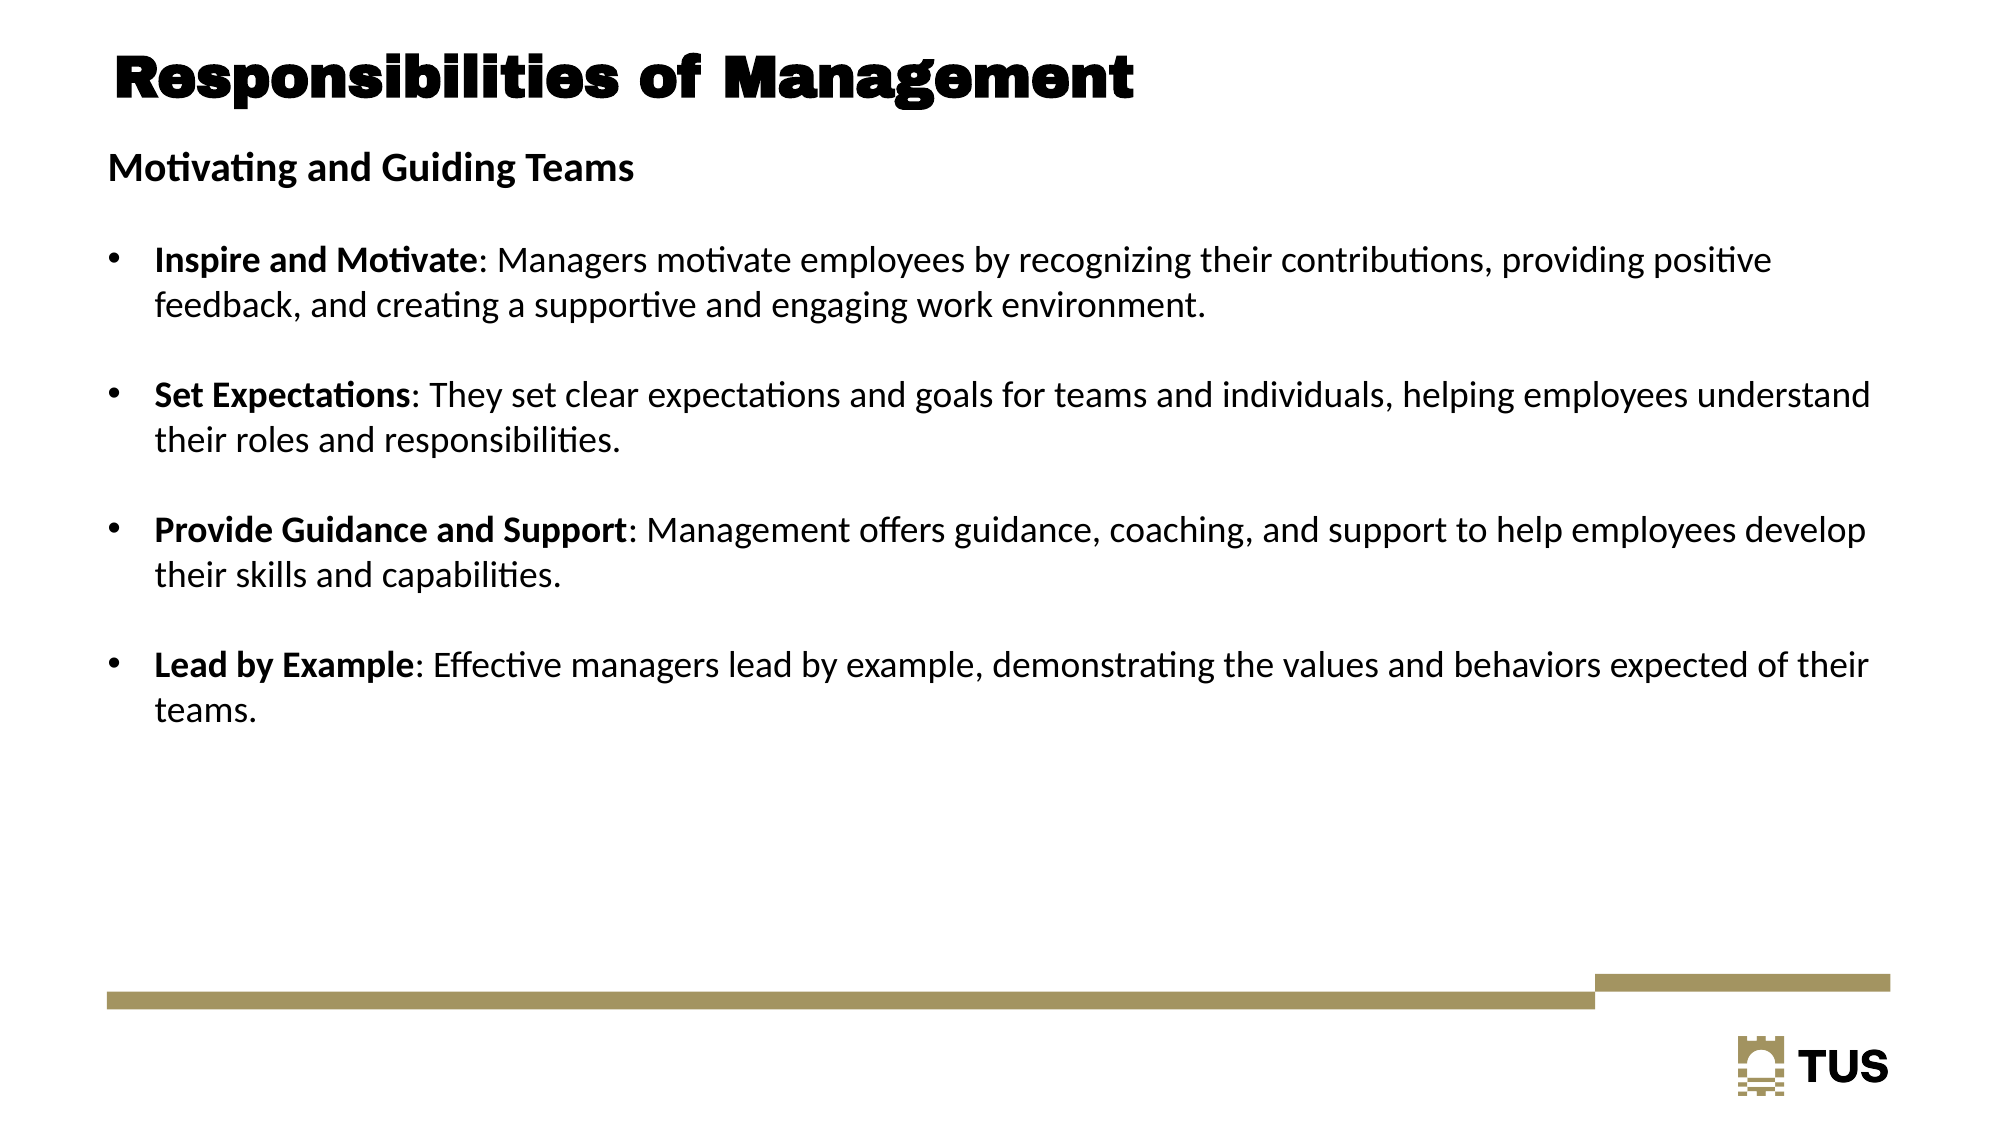

# Responsibilities of Management
Motivating and Guiding Teams

Inspire and Motivate: Managers motivate employees by recognizing their contributions, providing positive feedback, and creating a supportive and engaging work environment.

Set Expectations: They set clear expectations and goals for teams and individuals, helping employees understand their roles and responsibilities.

Provide Guidance and Support: Management offers guidance, coaching, and support to help employees develop their skills and capabilities.

Lead by Example: Effective managers lead by example, demonstrating the values and behaviors expected of their teams.